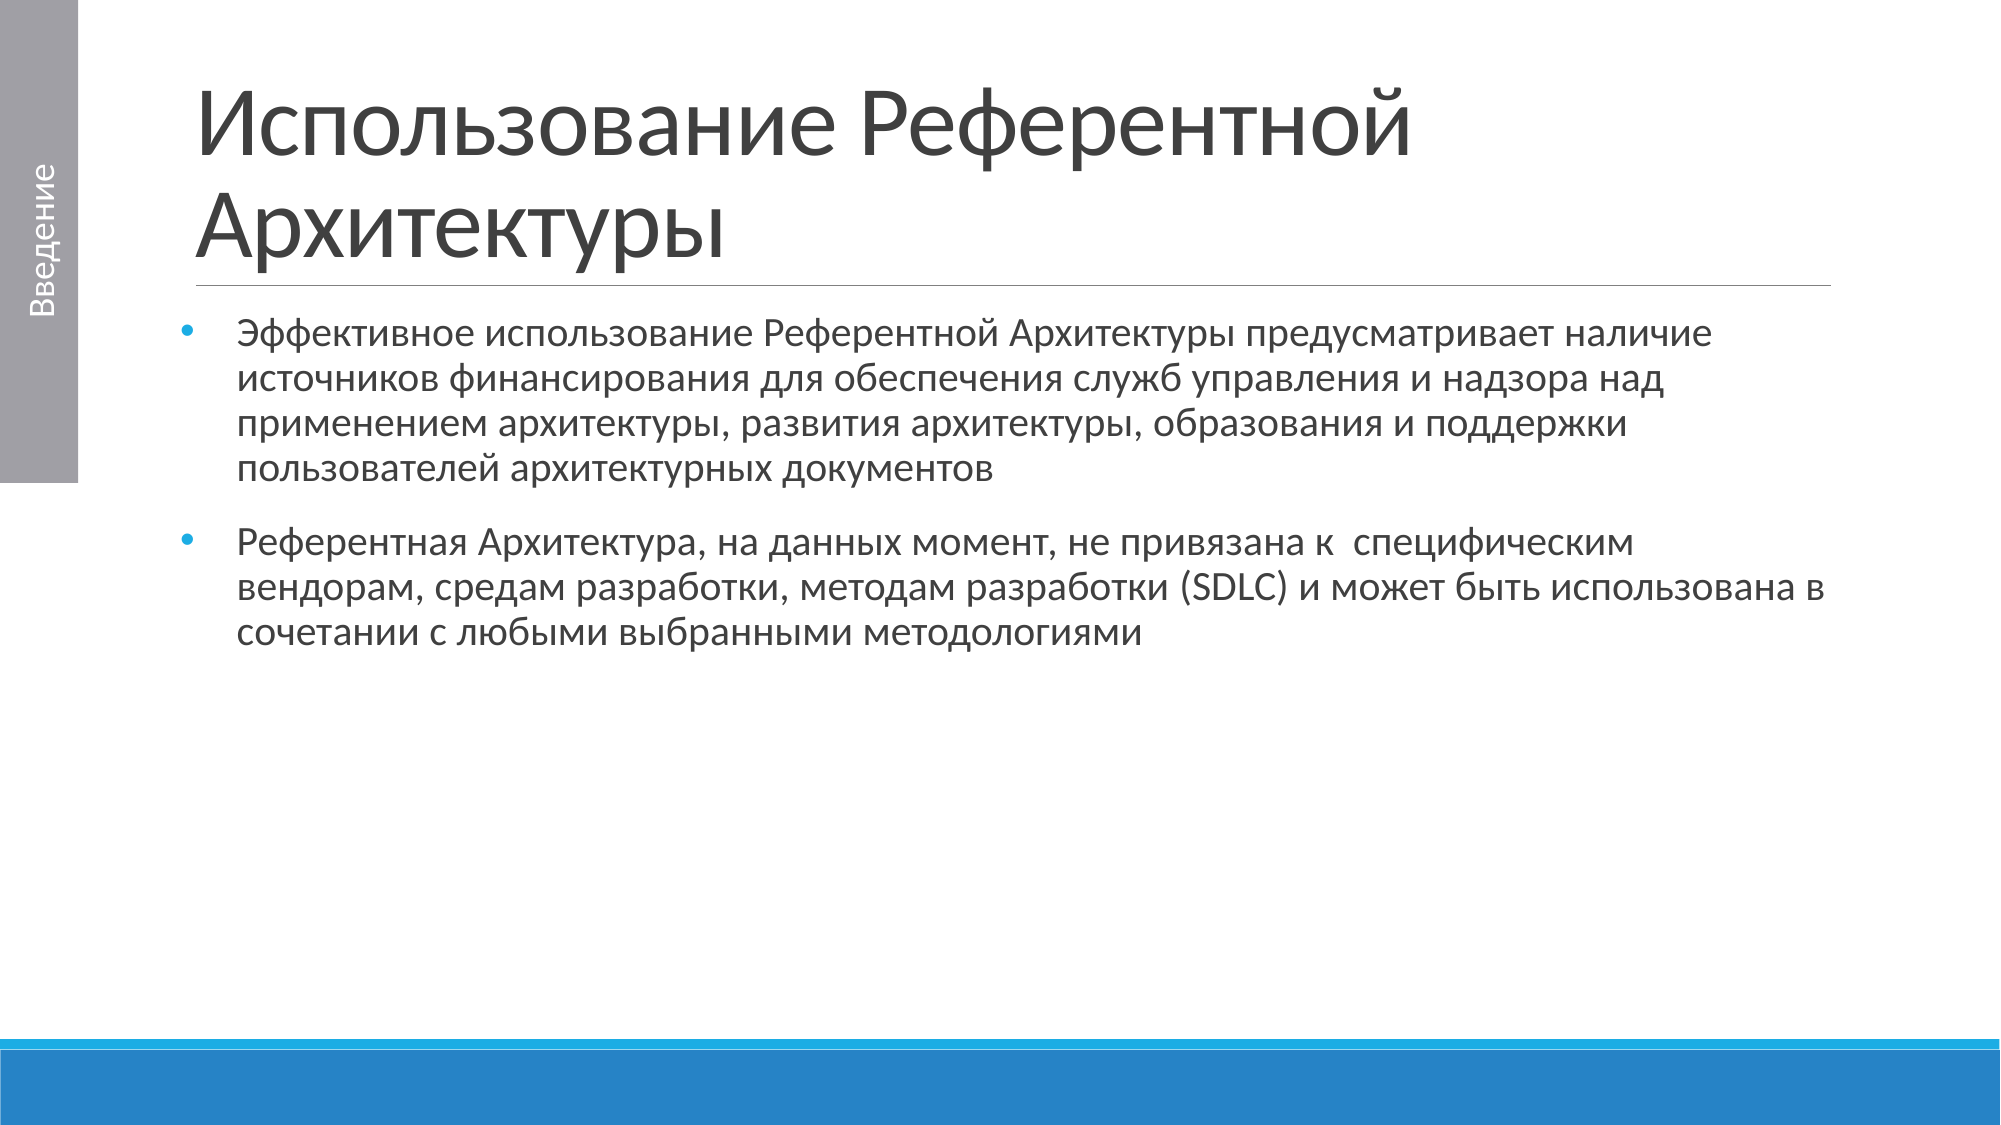

# Использование Референтной Архитектуры
Введение
Эффективное использование Референтной Архитектуры предусматривает наличие источников финансирования для обеспечения служб управления и надзора над применением архитектуры, развития архитектуры, образования и поддержки пользователей архитектурных документов
Референтная Архитектура, на данных момент, не привязана к  специфическим вендорам, средам разработки, методам разработки (SDLC) и может быть использована в сочетании с любыми выбранными методологиями